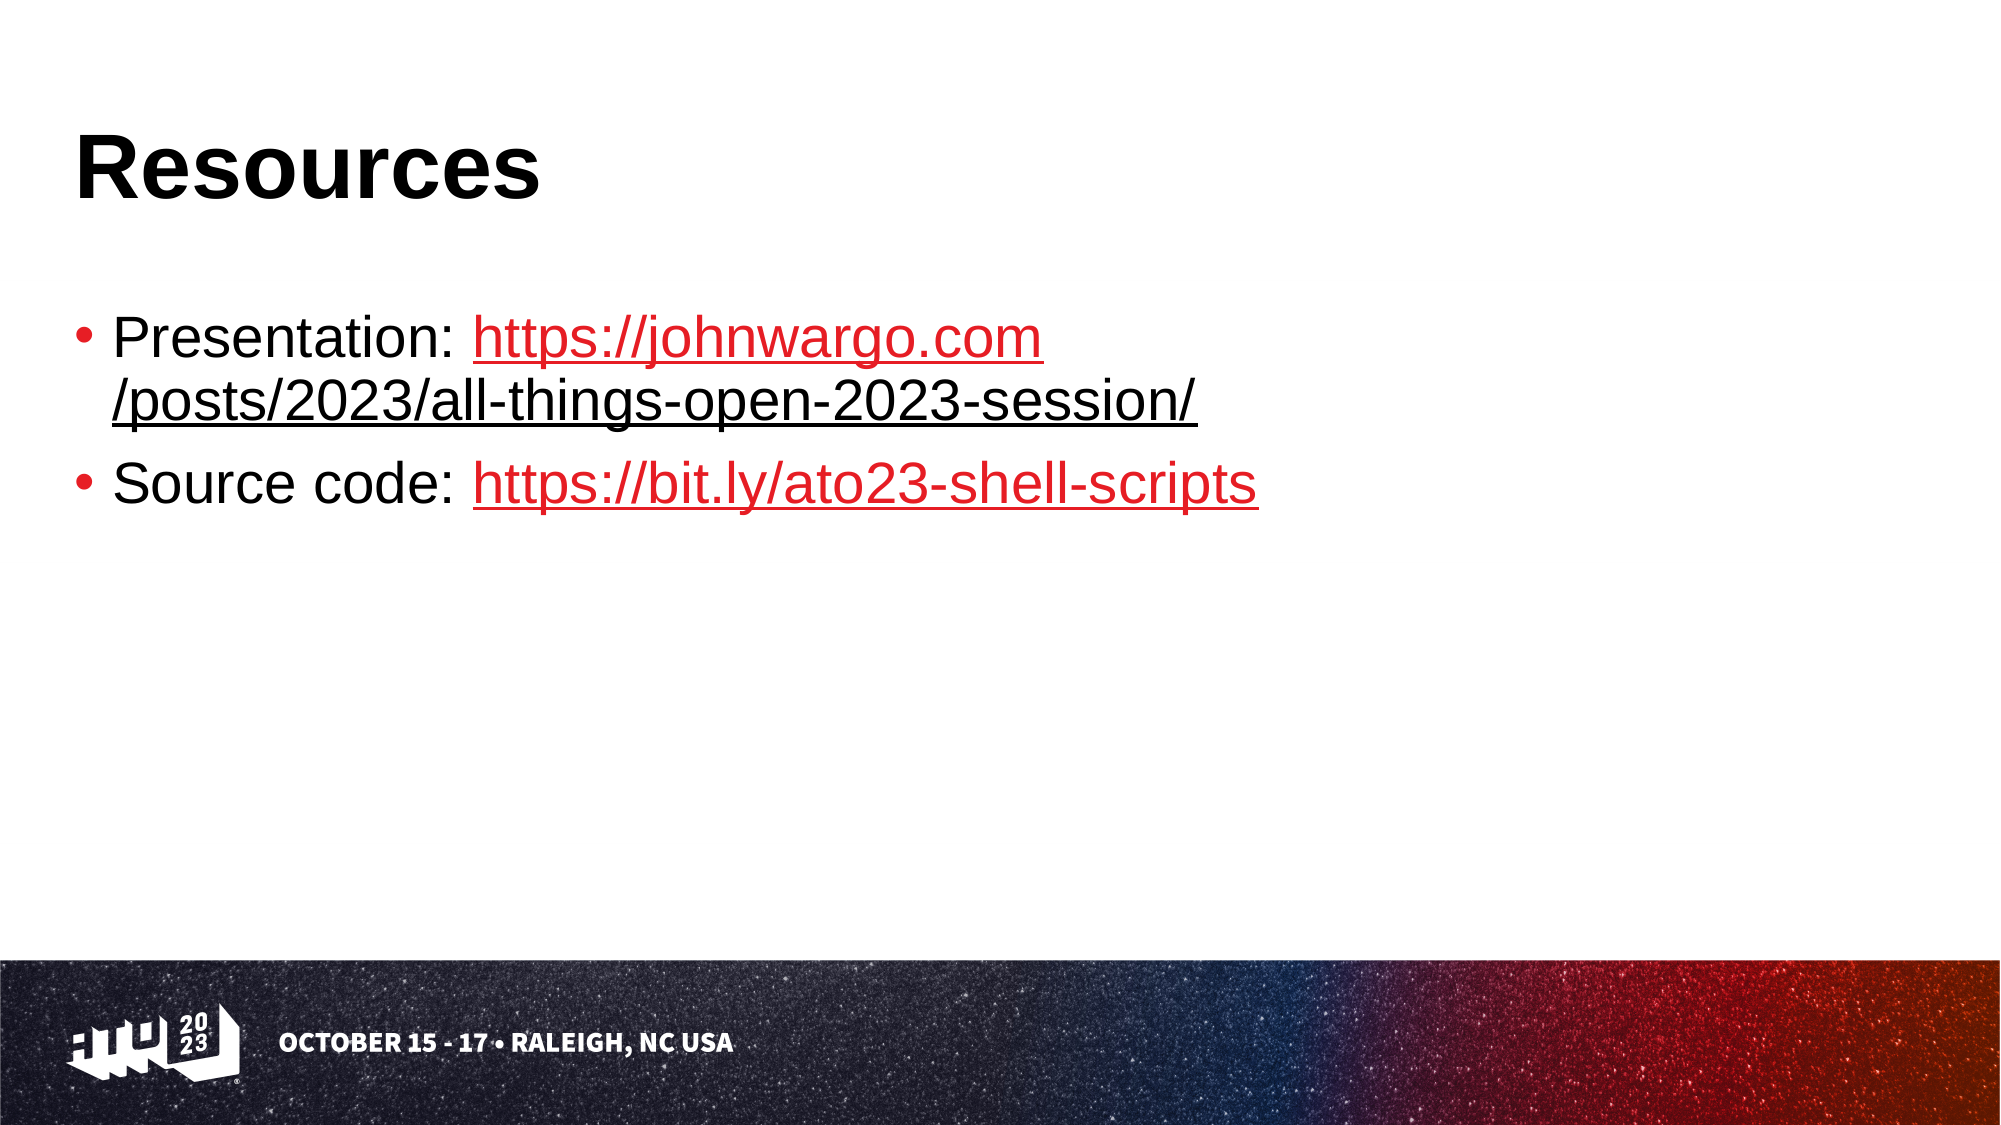

# Resources
Presentation: https://johnwargo.com/posts/2023/all-things-open-2023-session/
Source code: https://bit.ly/ato23-shell-scripts